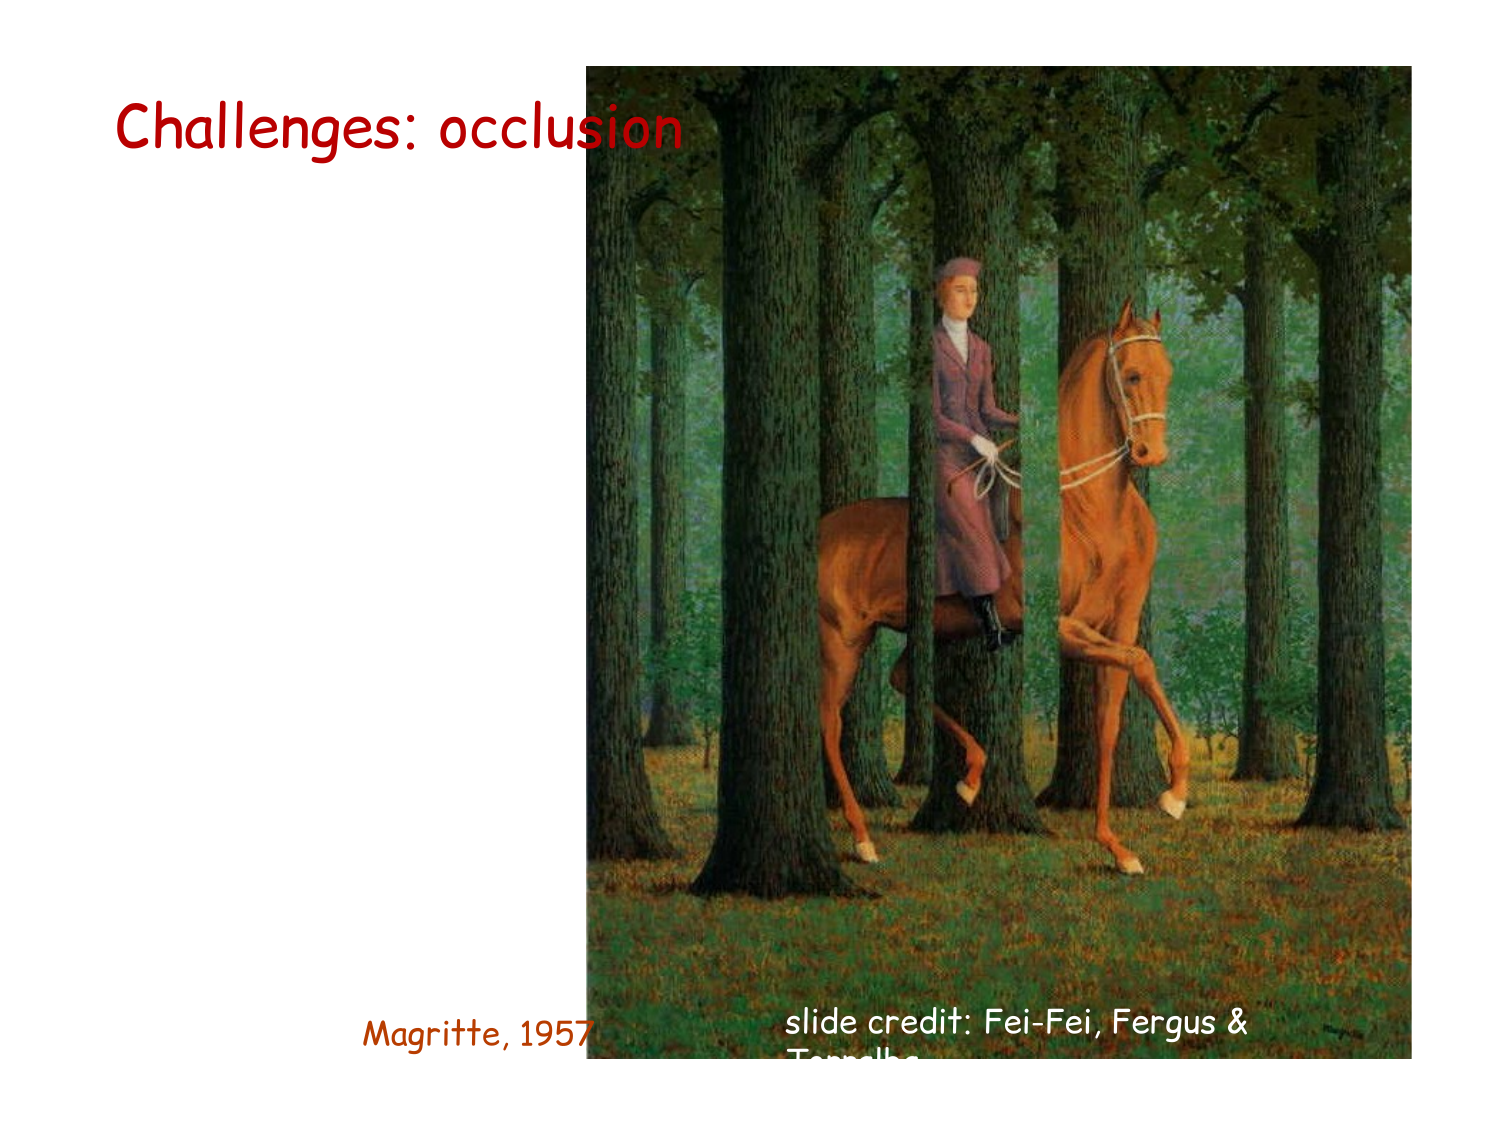

# Challenges: occlusion
slide credit: Fei-Fei, Fergus & Torralba
Magritte, 1957